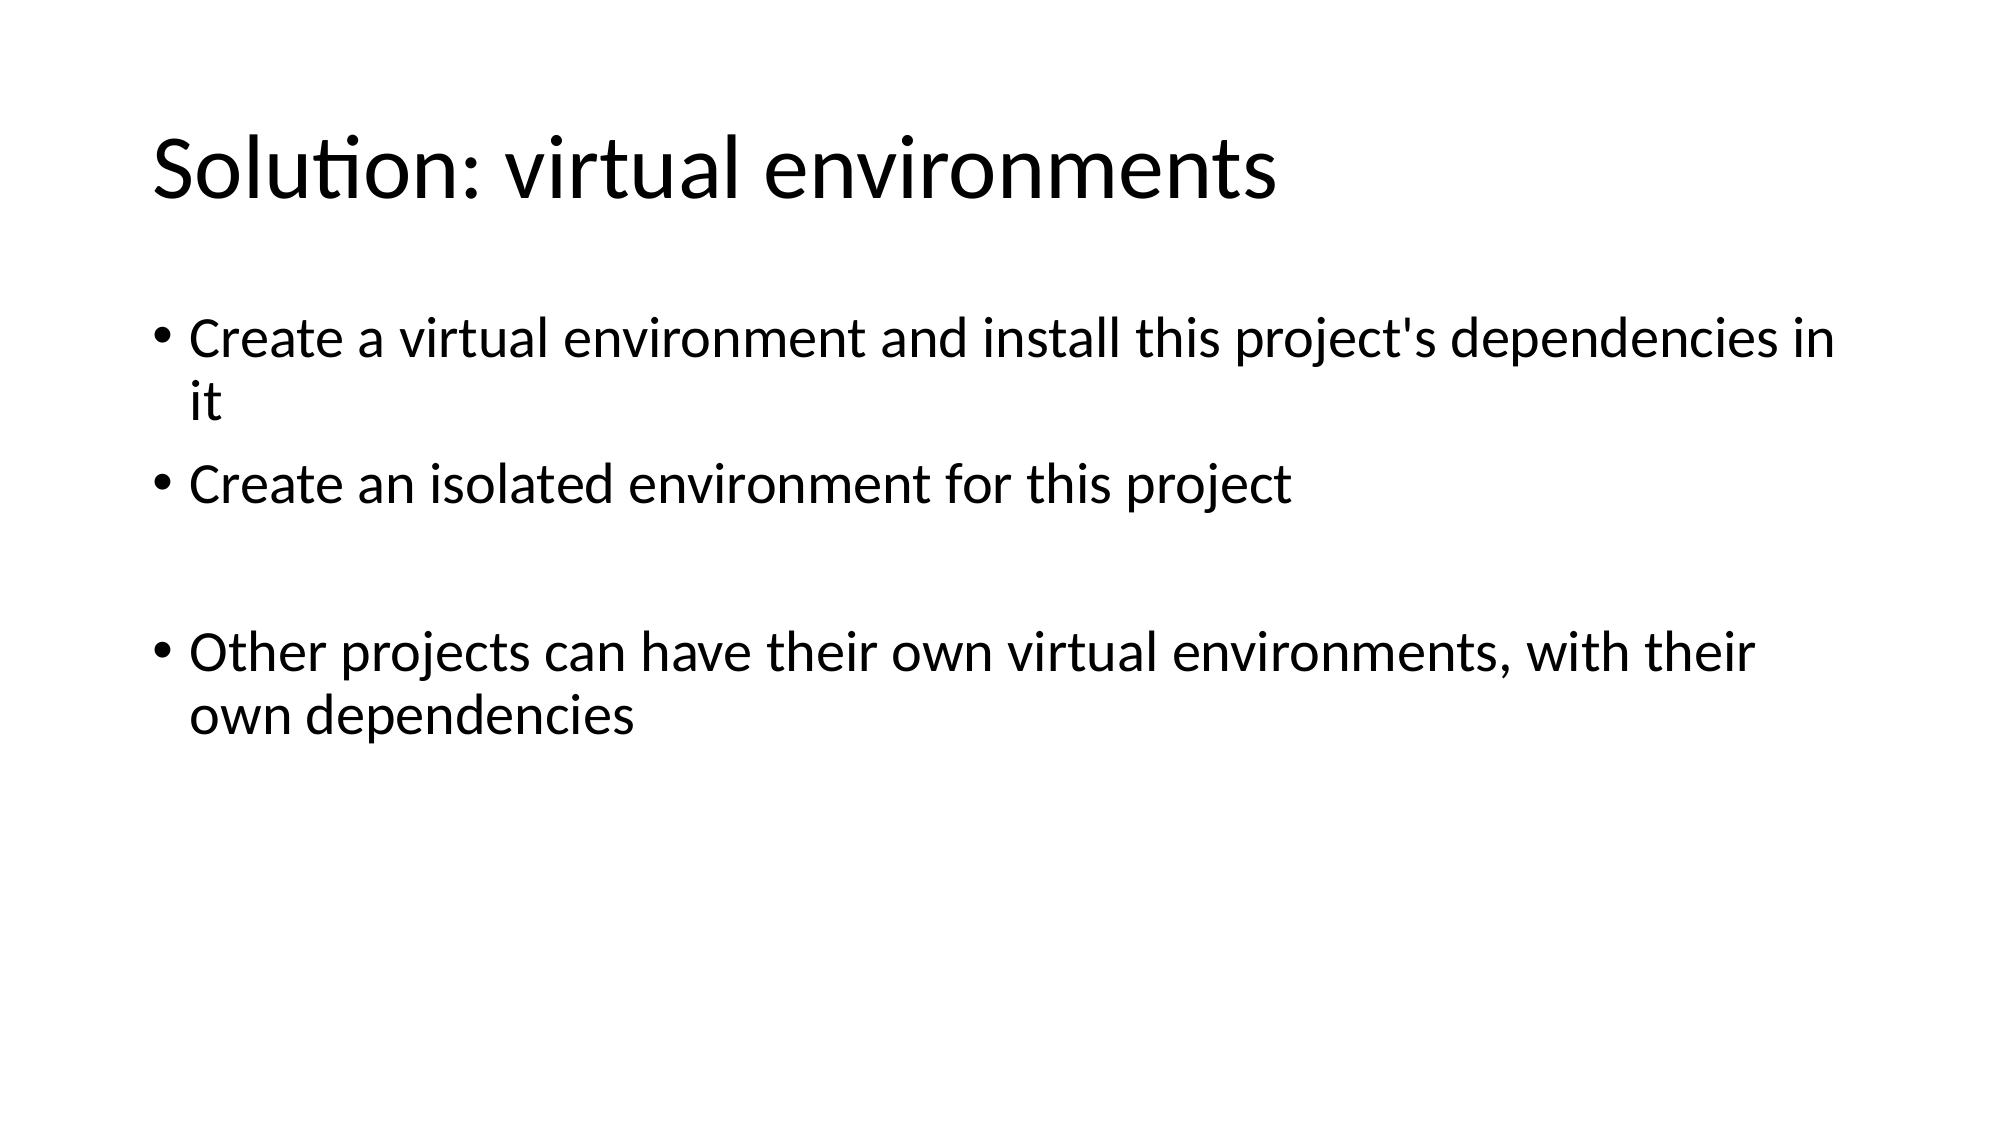

# Solution: virtual environments
Create a virtual environment and install this project's dependencies in it
Create an isolated environment for this project

Other projects can have their own virtual environments, with their own dependencies